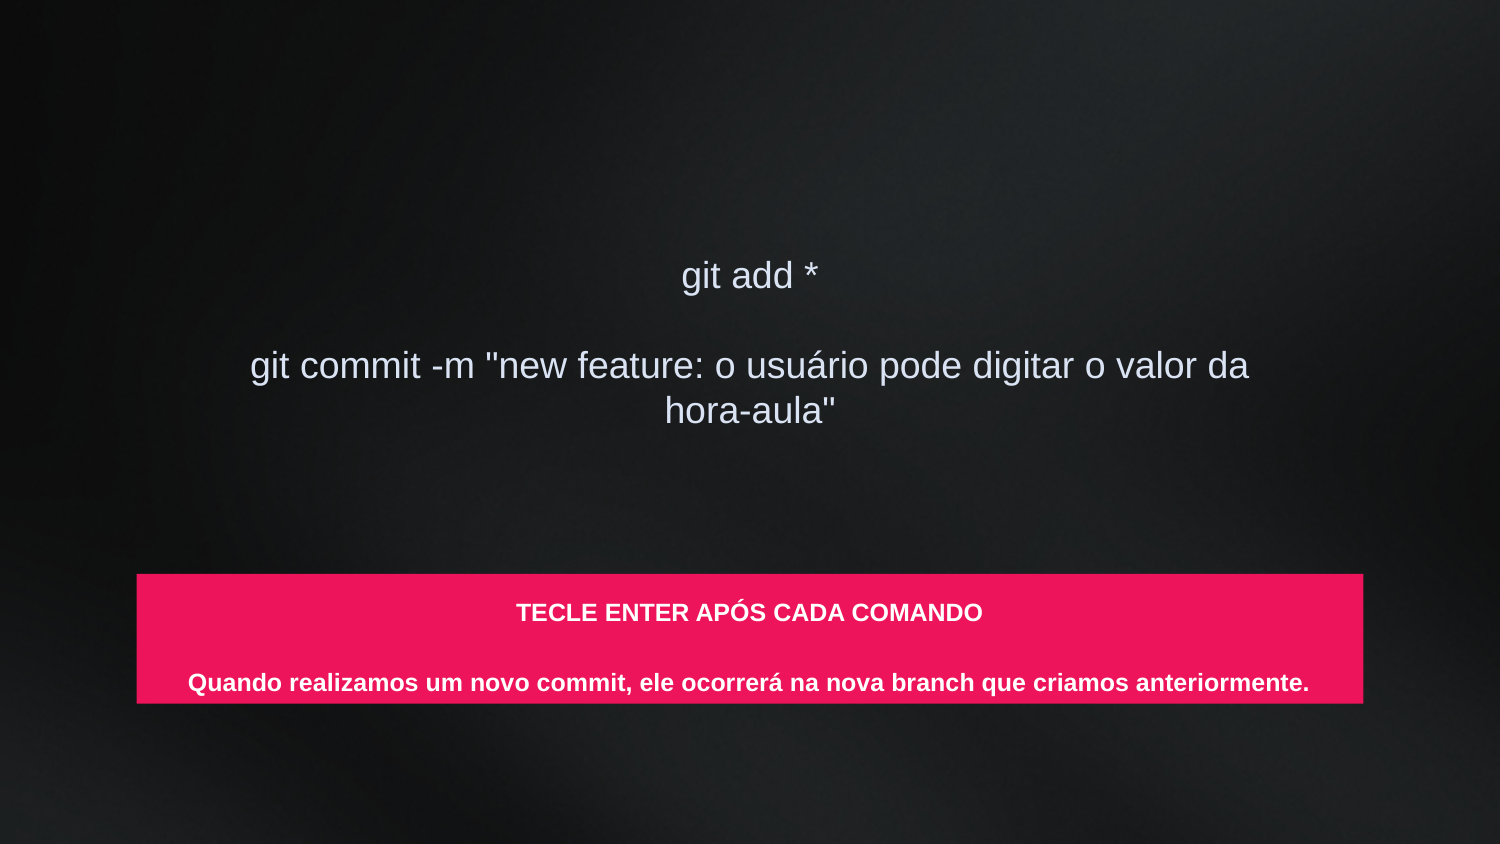

git add *

git commit -m "new feature: o usuário pode digitar o valor da hora-aula"
TECLE ENTER APÓS CADA COMANDO
Quando realizamos um novo commit, ele ocorrerá na nova branch que criamos anteriormente.